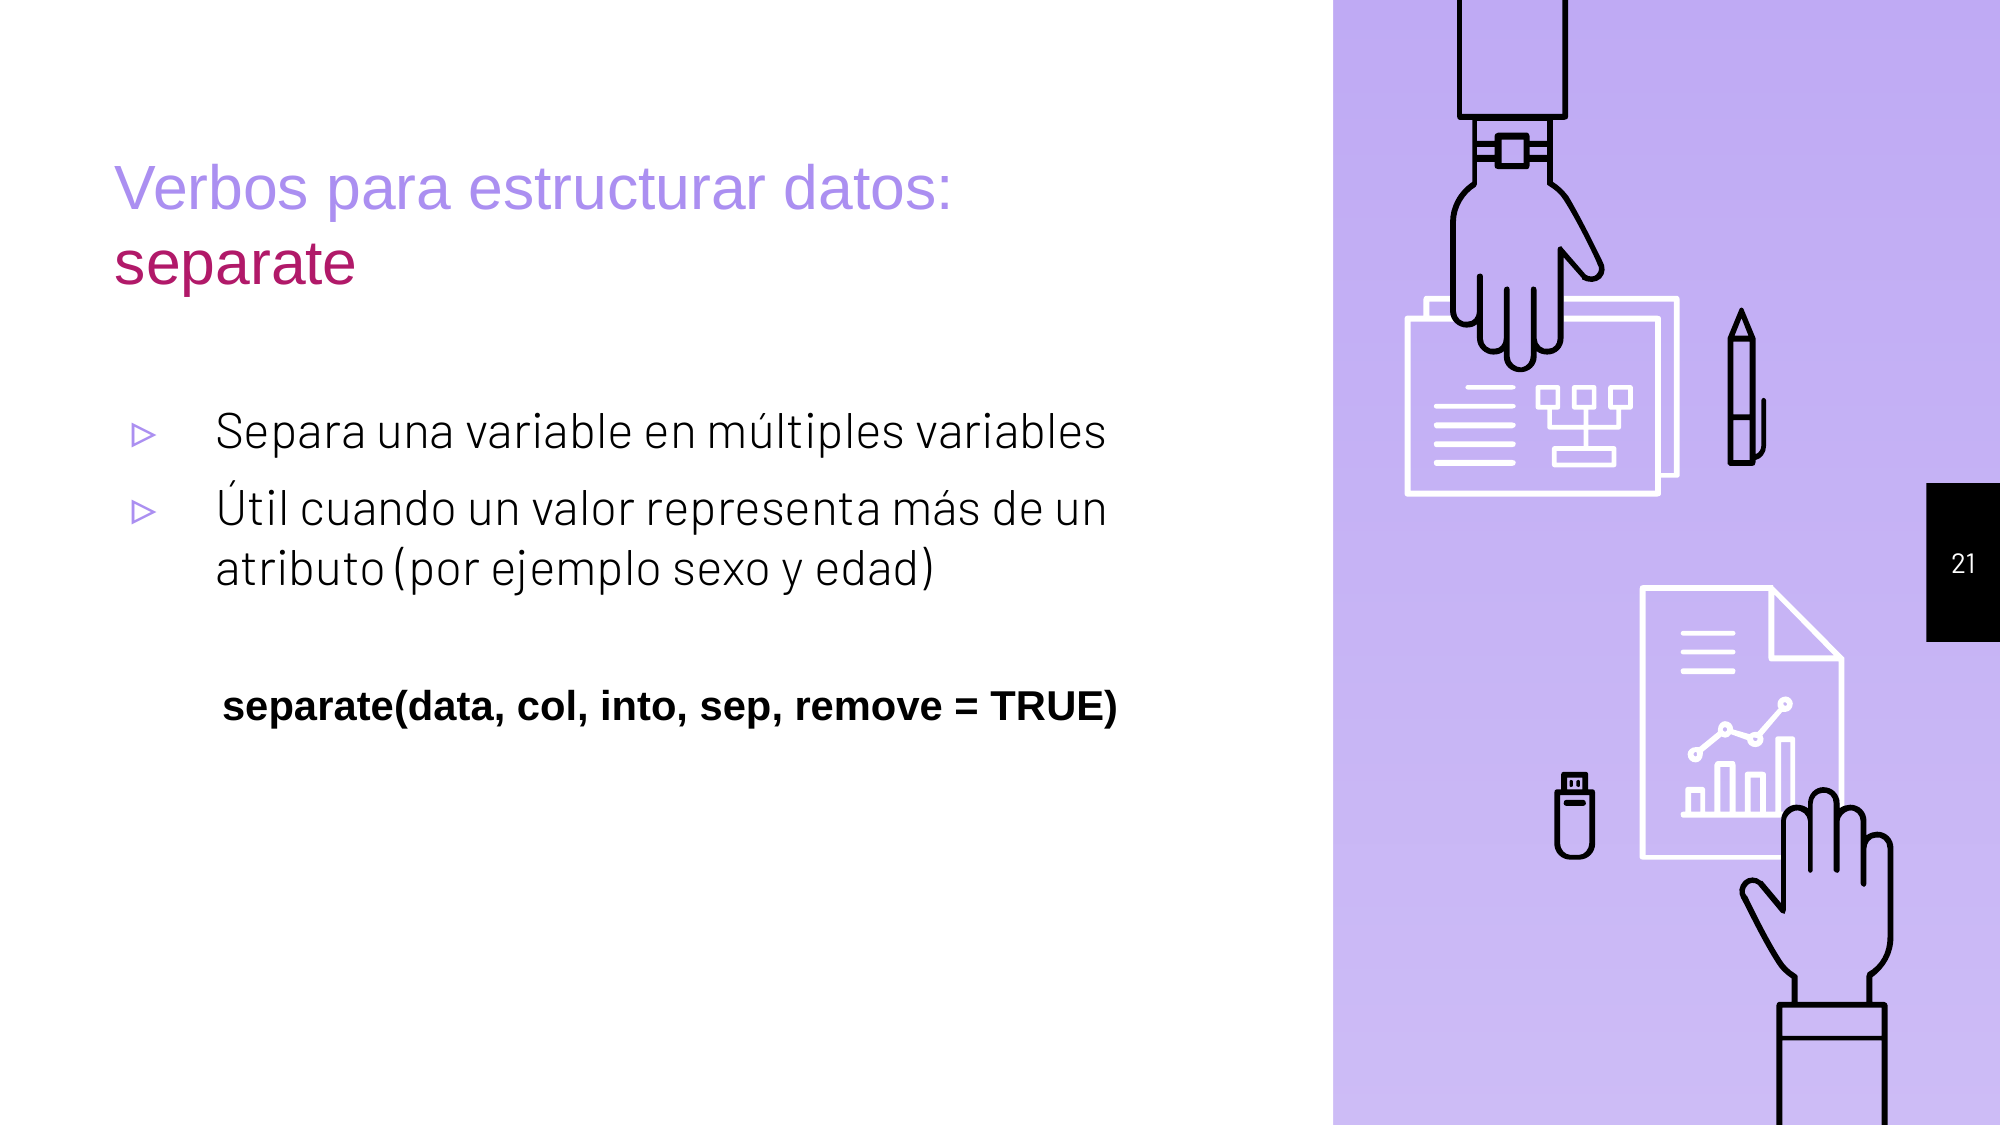

# Verbos para estructurar datos: separate
Separa una variable en múltiples variables
Útil cuando un valor representa más de un atributo (por ejemplo sexo y edad)

separate(data, col, into, sep, remove = TRUE)
21